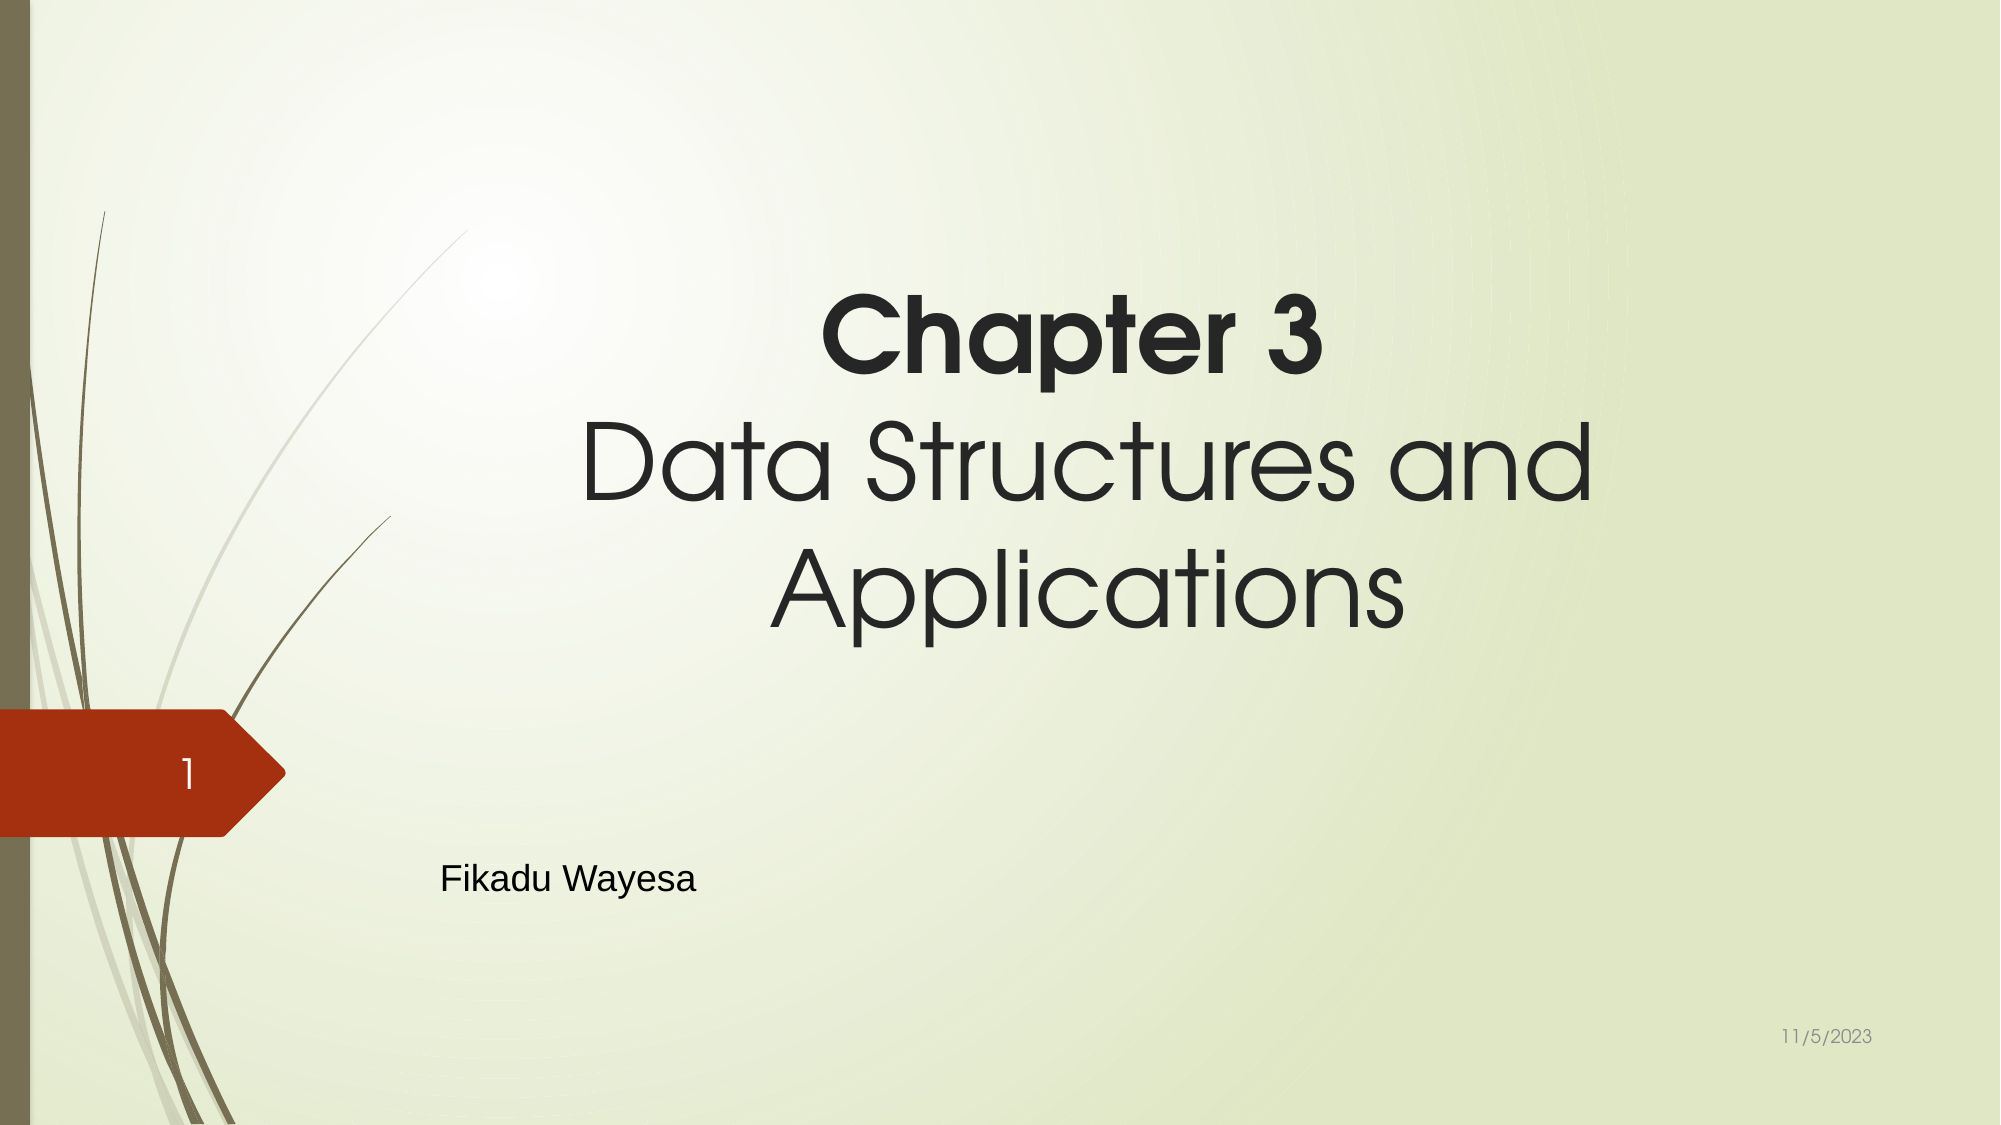

# Chapter 3 Data Structures and Applications
1
Fikadu Wayesa
11/5/2023